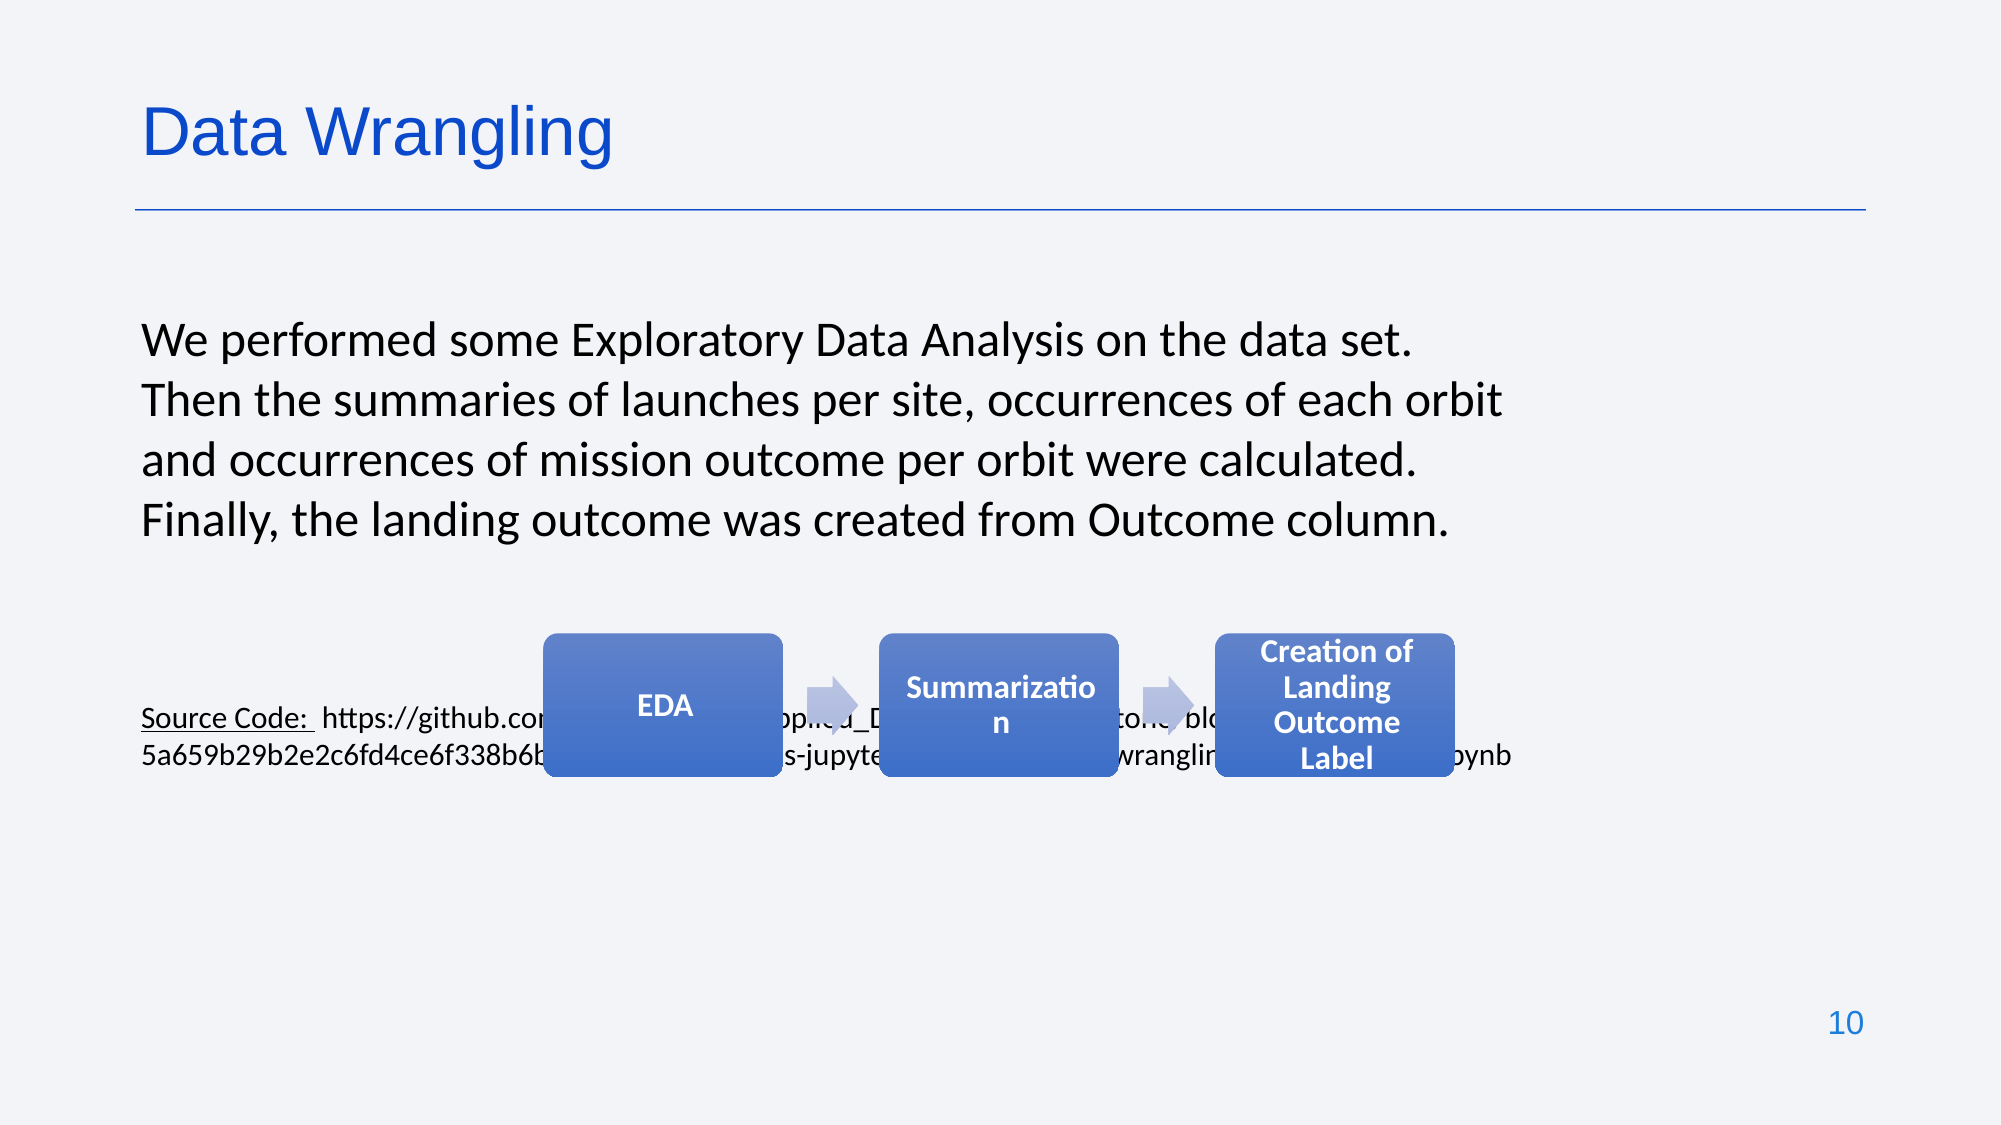

Data Wrangling
We performed some Exploratory Data Analysis on the data set.
Then the summaries of launches per site, occurrences of each orbit and occurrences of mission outcome per orbit were calculated.
Finally, the landing outcome was created from Outcome column.

Source Code:  https://github.com/Rohitraghu11/Applied_Data_Science_Capstone/blob/5a659b29b2e2c6fd4ce6f338b6bccefc0da2fb03/labs-jupyter-spacex-Data%20wrangling-%5BPart-3%5D.ipynb
EDA

Summarization

Creation of Landing Outcome Label
10